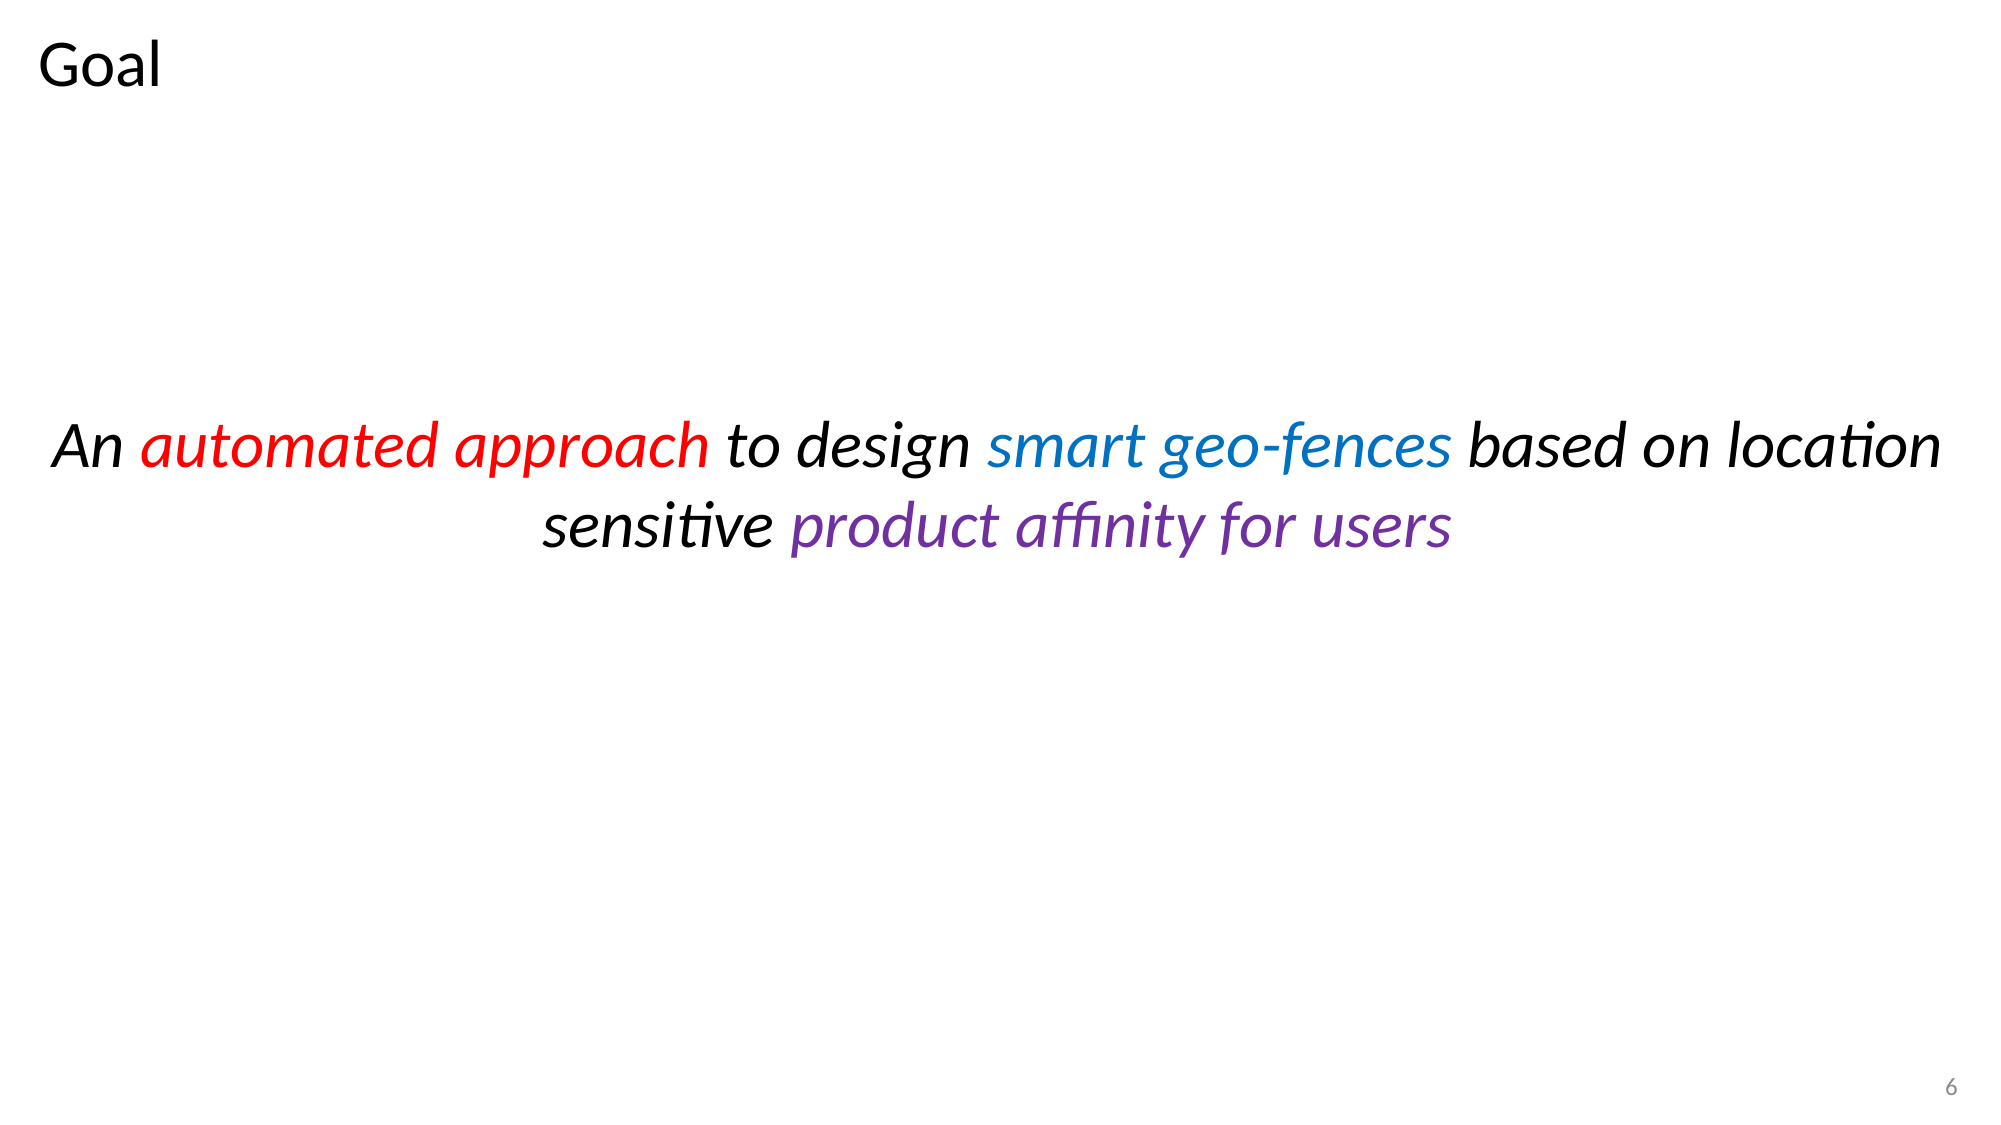

# Goal
An automated approach to design smart geo-fences based on location sensitive product affinity for users

6